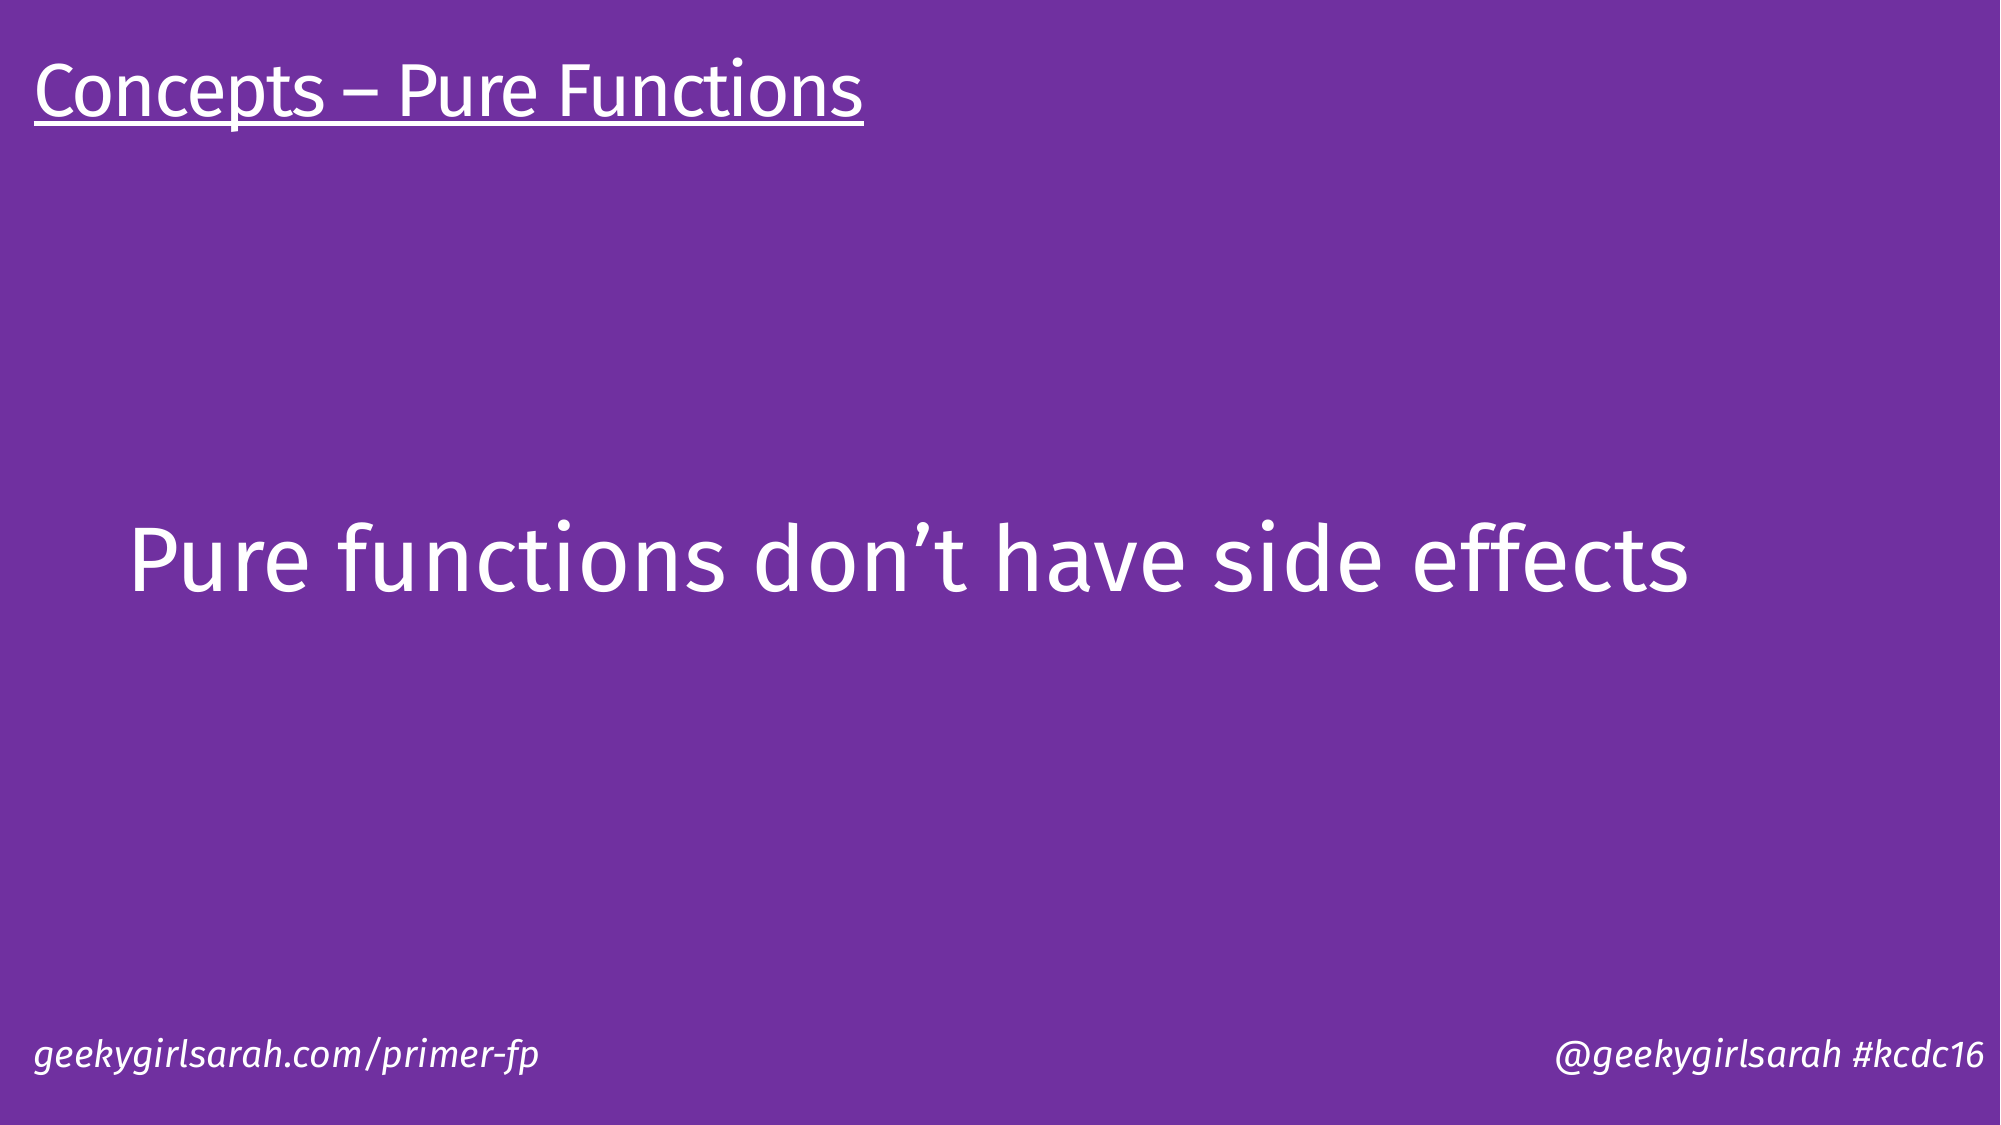

# Concepts – Pure Functions
Pure functions don’t have side effects